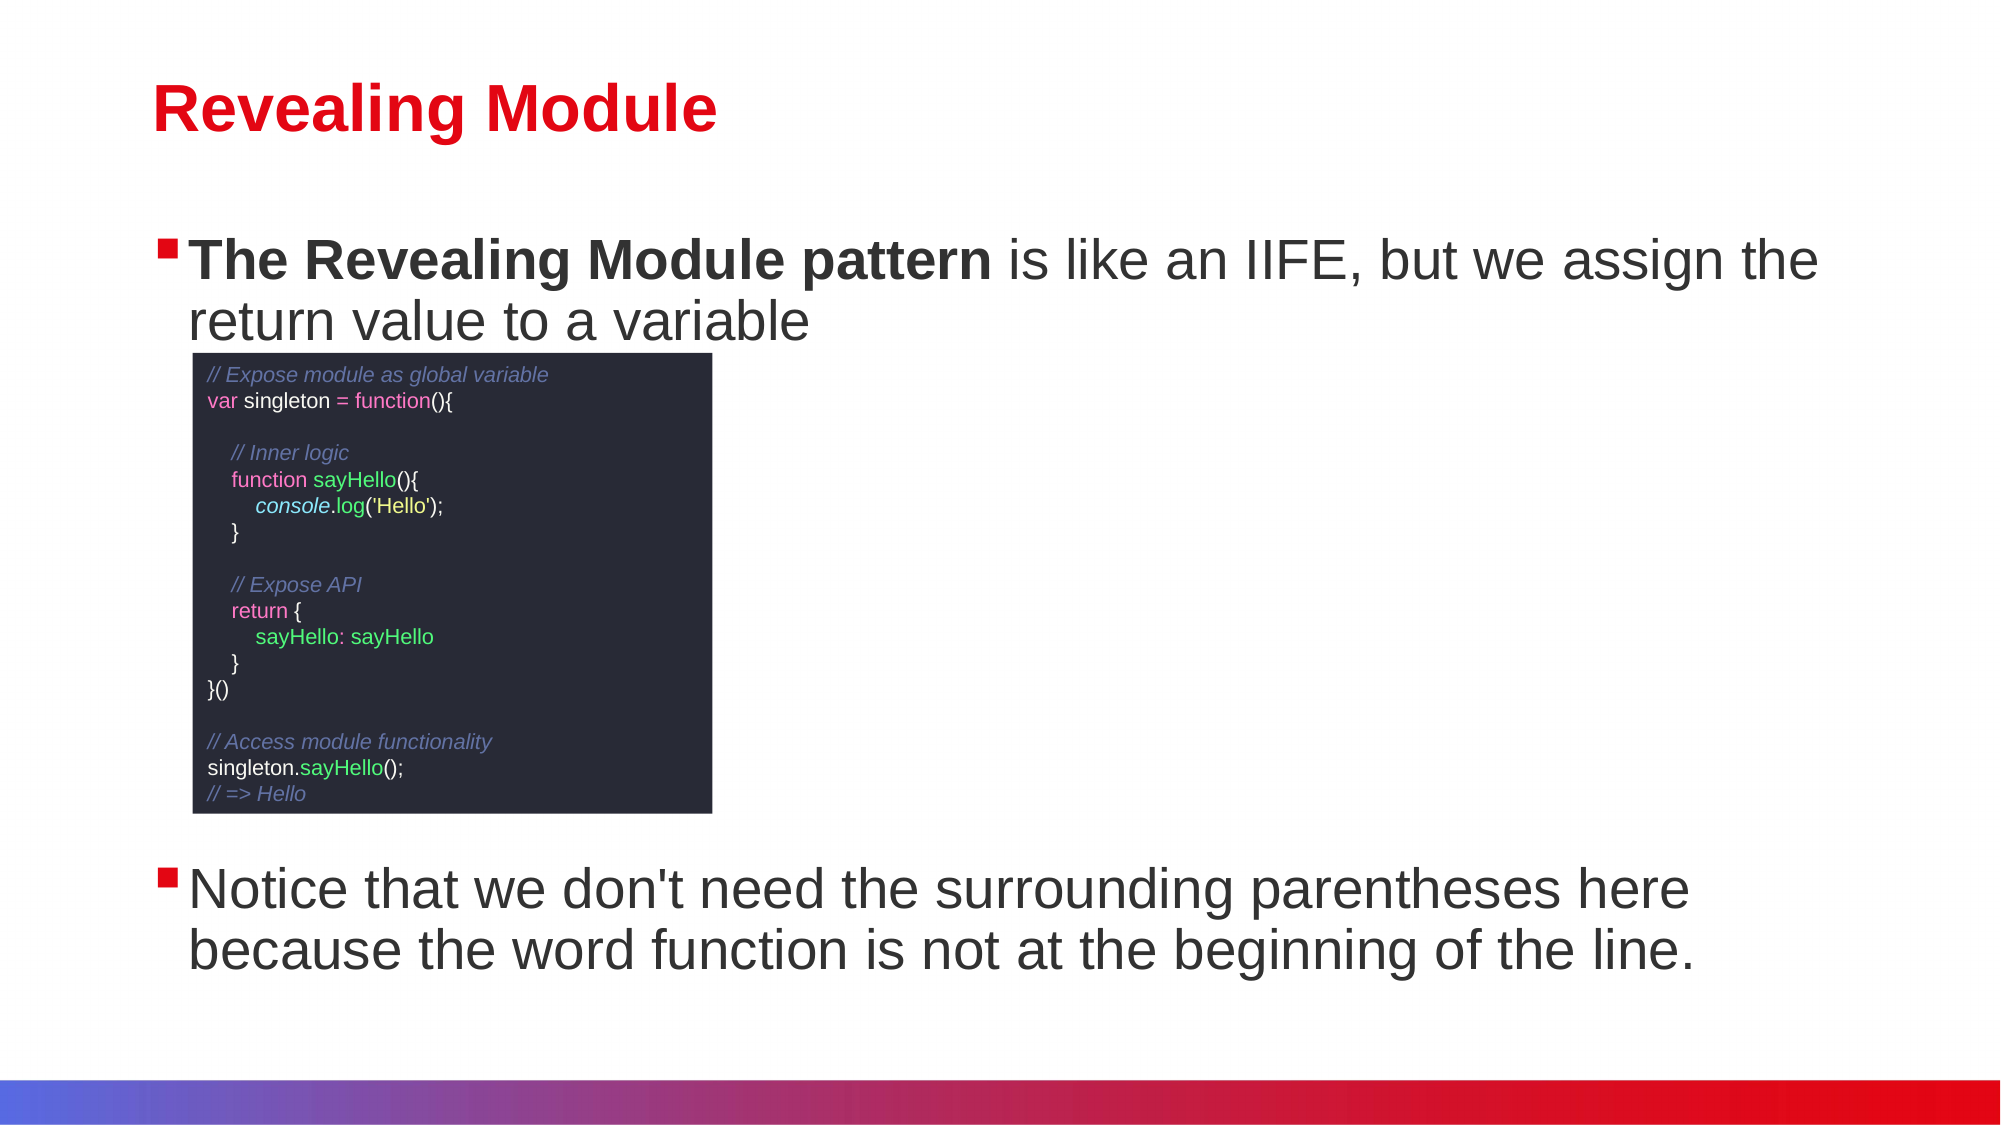

# Revealing Module
The Revealing Module pattern is like an IIFE, but we assign the return value to a variable

Notice that we don't need the surrounding parentheses here because the word function is not at the beginning of the line.

// Expose module as global variable
var singleton = function(){
    // Inner logic
    function sayHello(){
        console.log('Hello');
    }
    // Expose API
    return {
        sayHello: sayHello
    }
}()
// Access module functionality
singleton.sayHello();
// => Hello